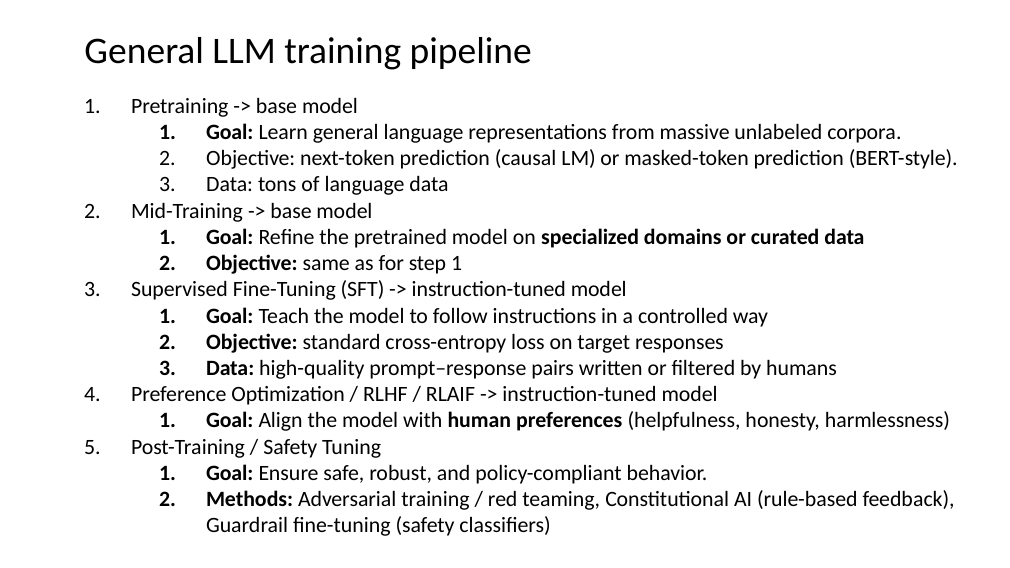

# General LLM training pipeline
Pretraining -> base model
Goal: Learn general language representations from massive unlabeled corpora.
Objective: next-token prediction (causal LM) or masked-token prediction (BERT-style).
Data: tons of language data
Mid-Training -> base model
Goal: Refine the pretrained model on specialized domains or curated data
Objective: same as for step 1
Supervised Fine-Tuning (SFT) -> instruction-tuned model
Goal: Teach the model to follow instructions in a controlled way
Objective: standard cross-entropy loss on target responses
Data: high-quality prompt–response pairs written or filtered by humans
Preference Optimization / RLHF / RLAIF -> instruction-tuned model
Goal: Align the model with human preferences (helpfulness, honesty, harmlessness)
Post-Training / Safety Tuning
Goal: Ensure safe, robust, and policy-compliant behavior.
Methods: Adversarial training / red teaming, Constitutional AI (rule-based feedback), Guardrail fine-tuning (safety classifiers)